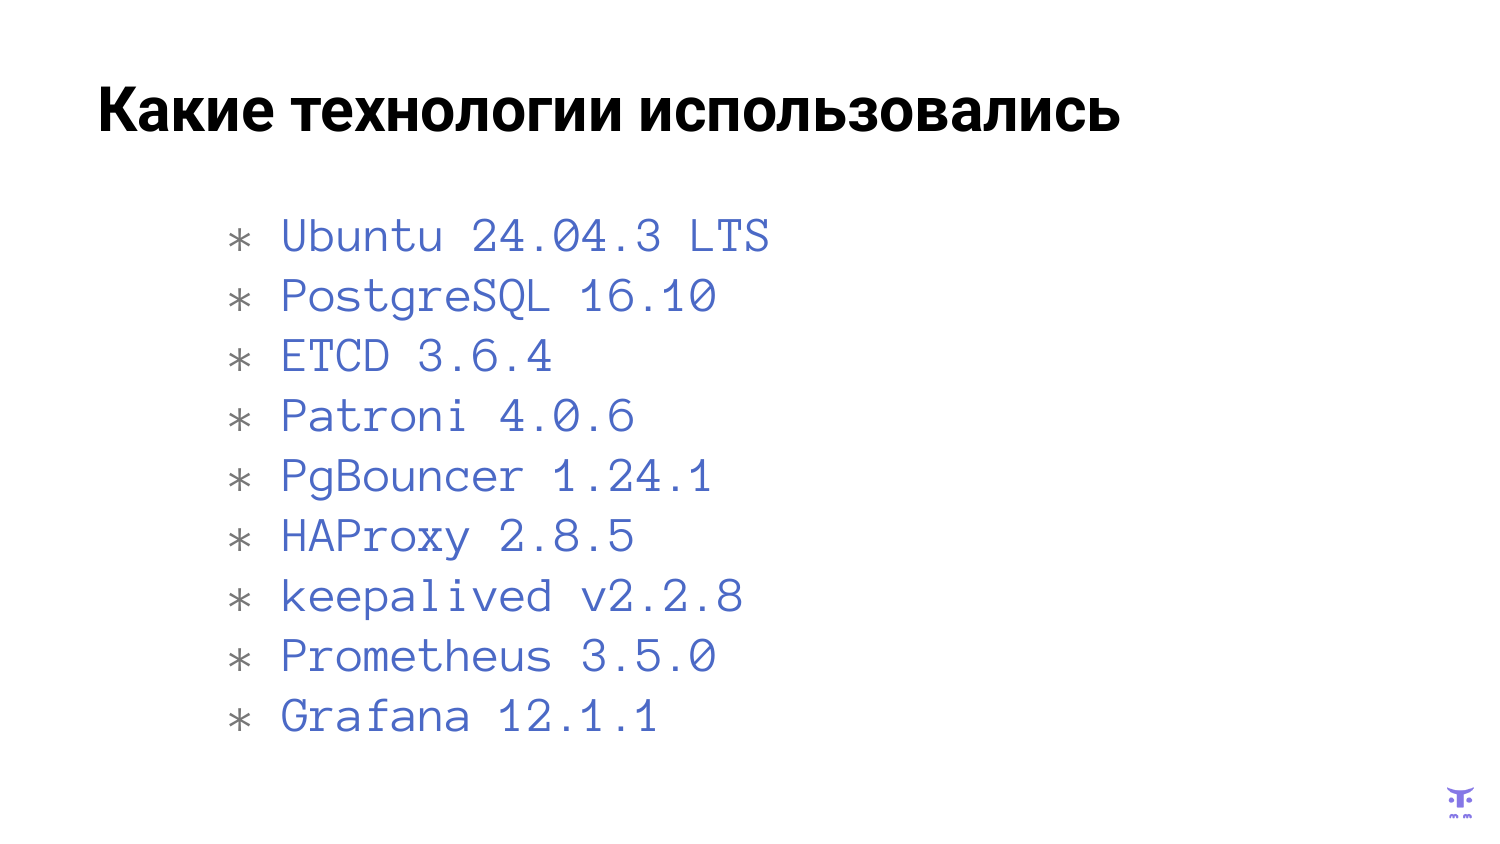

# Какие технологии использовались

* Ubuntu 24.04.3 LTS
* PostgreSQL 16.10
* ETCD 3.6.4
* Patroni 4.0.6
* PgBouncer 1.24.1
* HAProxy 2.8.5
* keepalived v2.2.8
* Prometheus 3.5.0
* Grafana 12.1.1